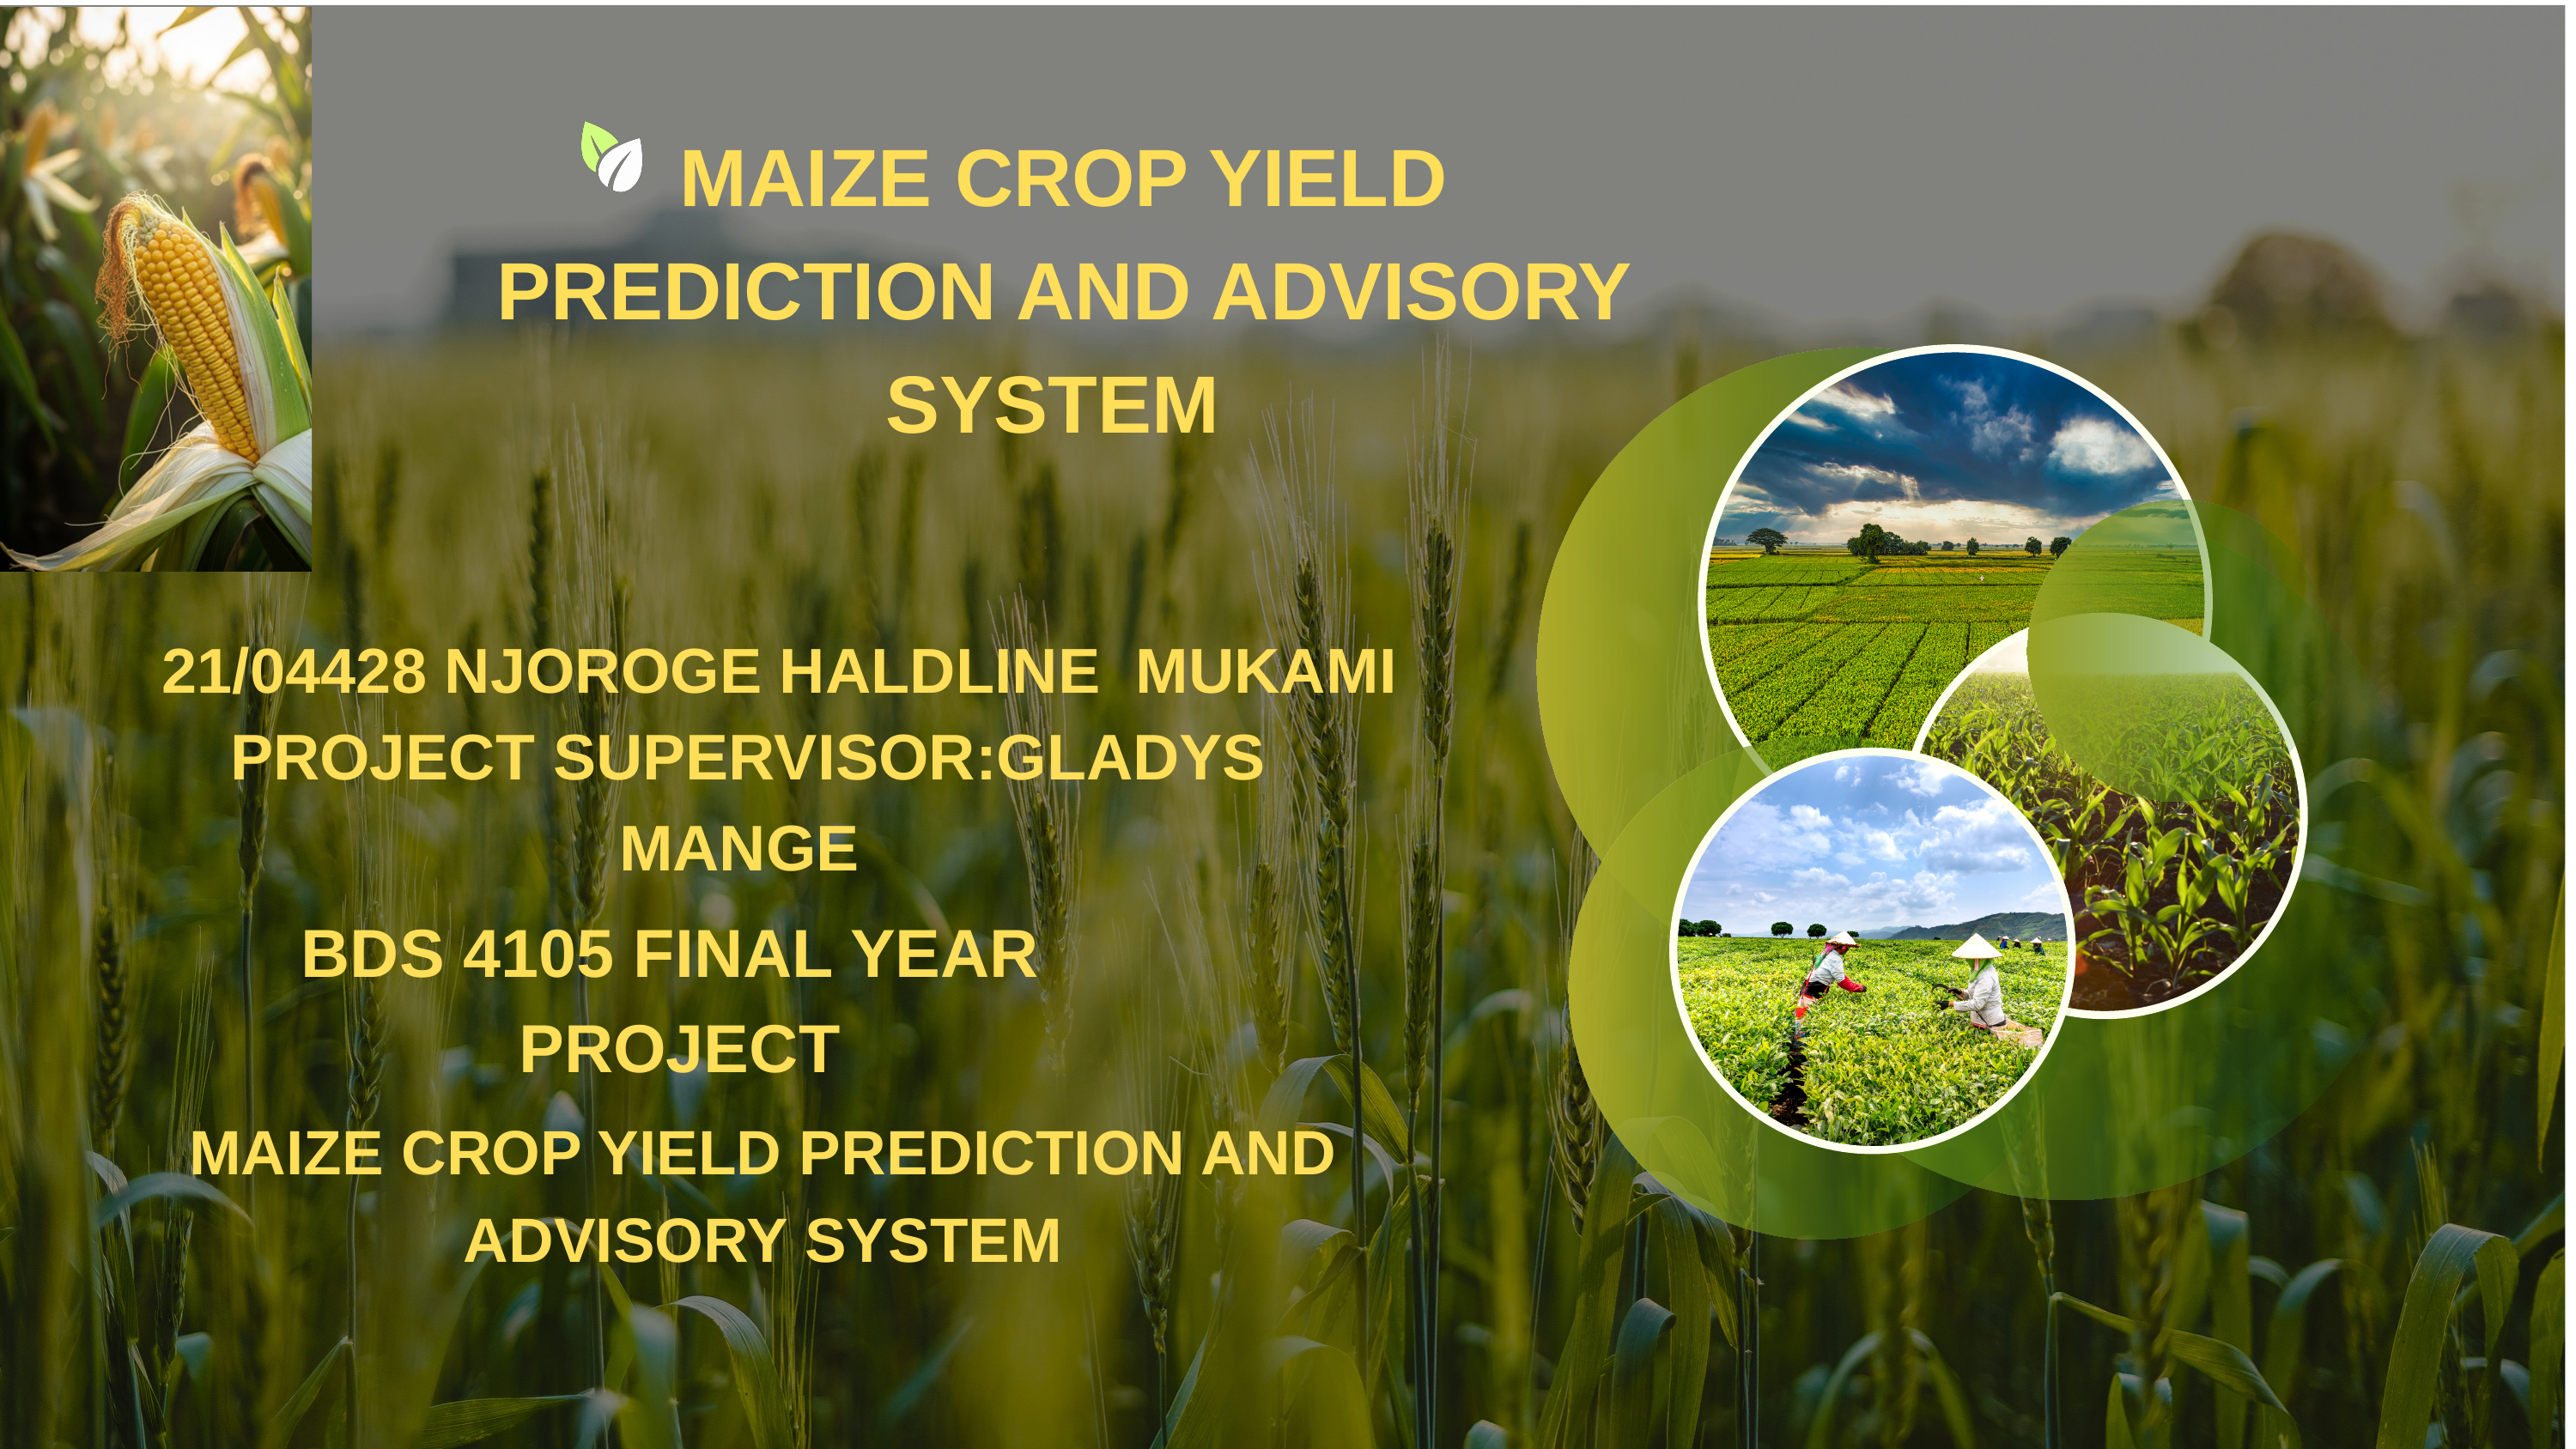

MAIZE CROP YIELD PREDICTION AND ADVISORY SYSTEM

21/04428 NJOROGE HALDLINE  MUKAMI
PROJECT SUPERVISOR:GLADYS MANGE

BDS 4105 FINAL YEAR  PROJECT
MAIZE CROP YIELD PREDICTION AND ADVISORY SYSTEM